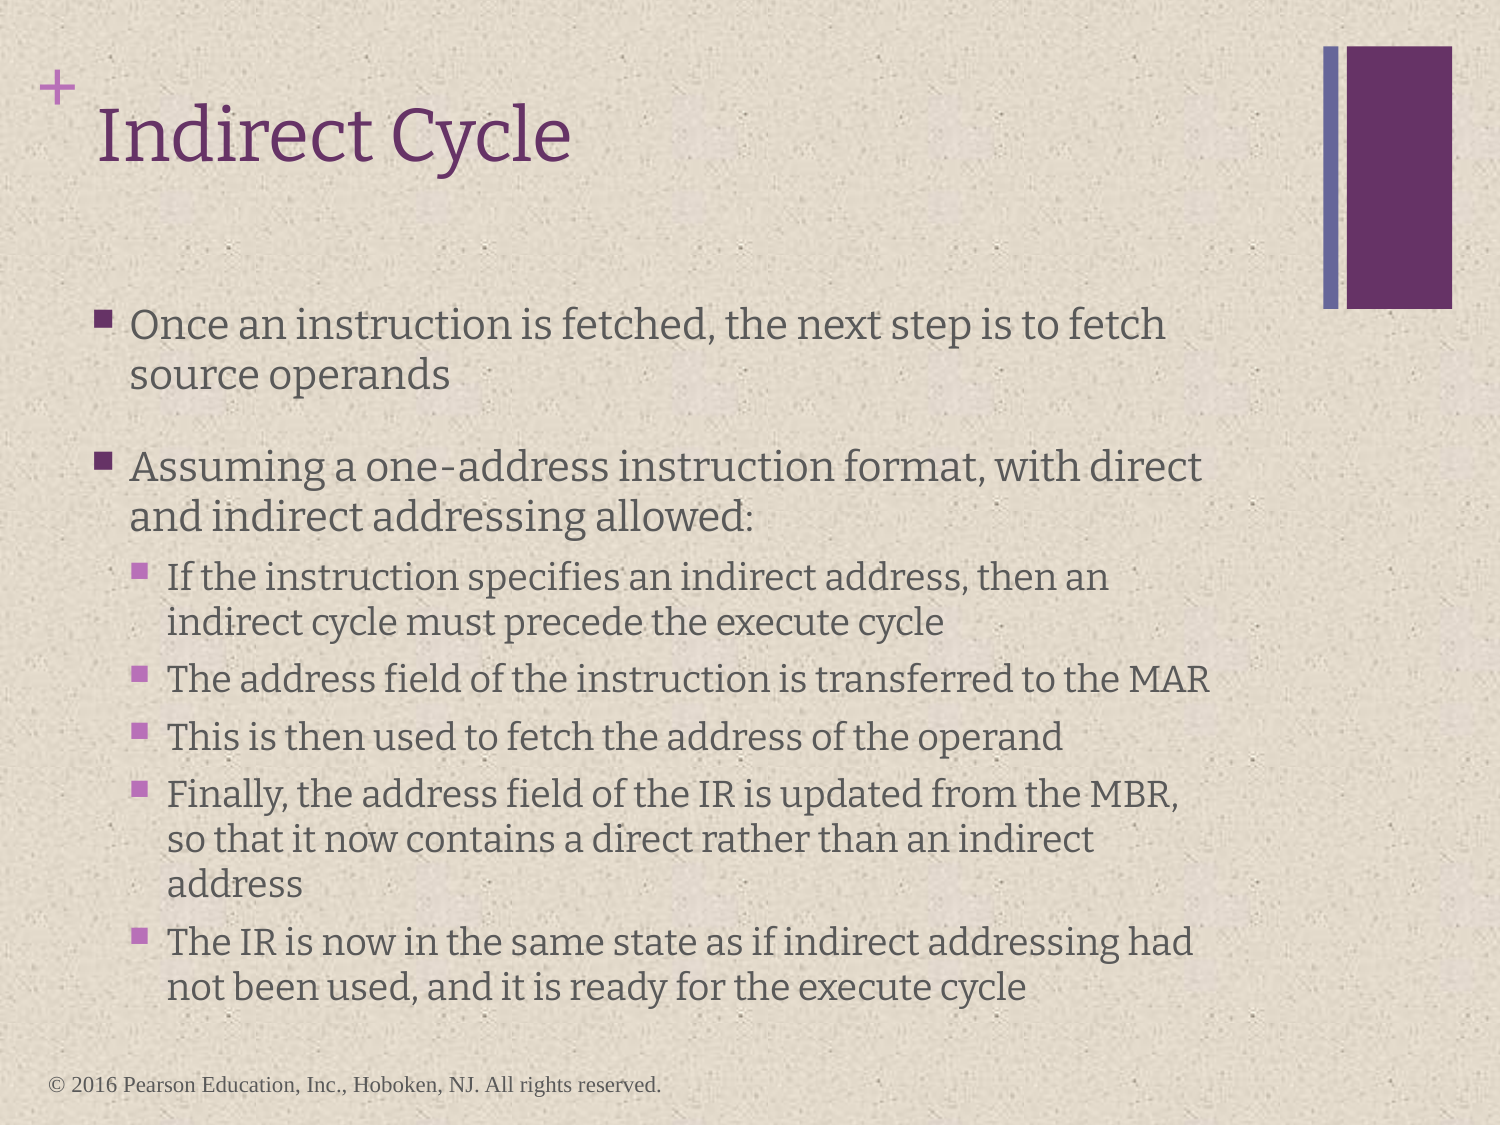

# Indirect Cycle
Once an instruction is fetched, the next step is to fetch source operands
Assuming a one-address instruction format, with direct and indirect addressing allowed:
If the instruction specifies an indirect address, then an indirect cycle must precede the execute cycle
The address field of the instruction is transferred to the MAR
This is then used to fetch the address of the operand
Finally, the address field of the IR is updated from the MBR, so that it now contains a direct rather than an indirect address
The IR is now in the same state as if indirect addressing had not been used, and it is ready for the execute cycle
© 2016 Pearson Education, Inc., Hoboken, NJ. All rights reserved.